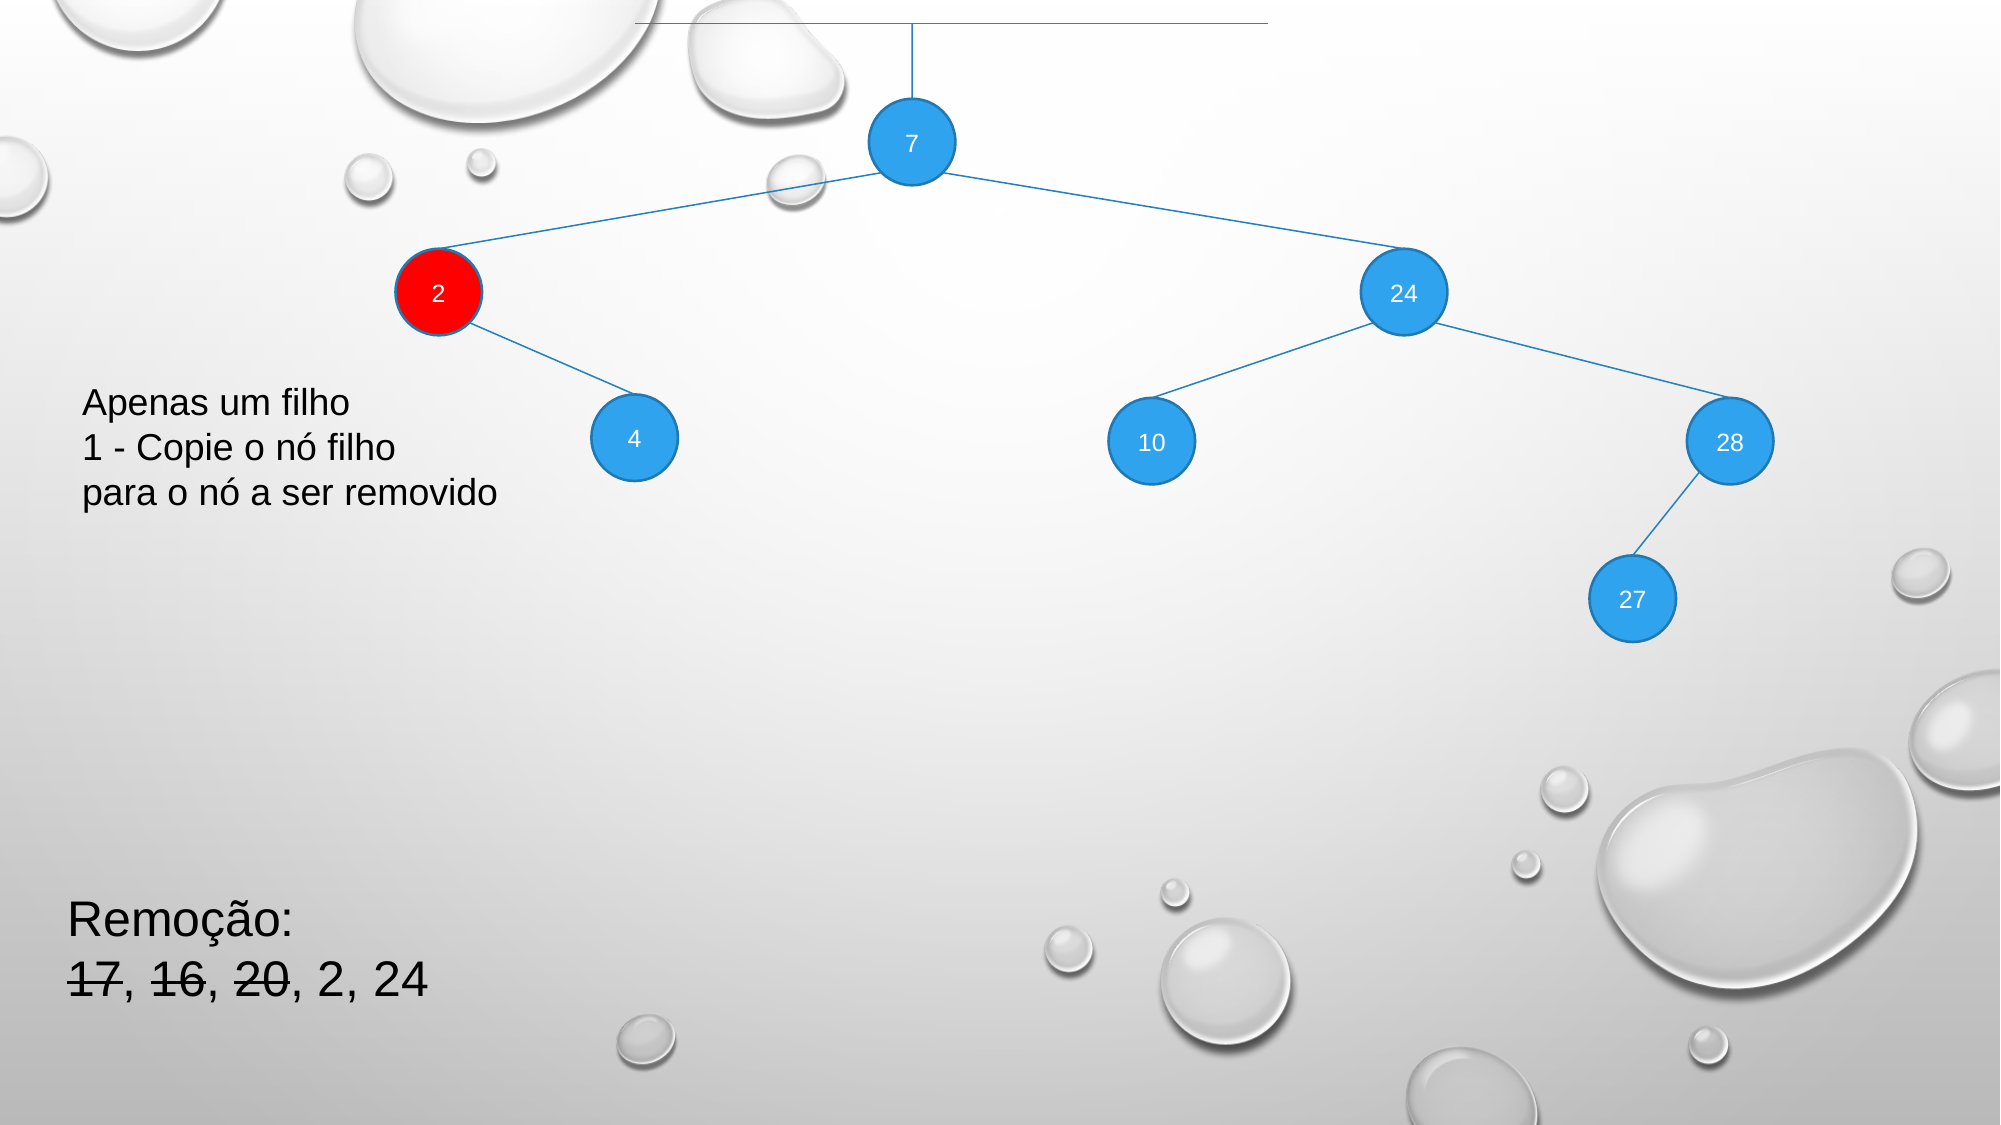

7
2
24
Apenas um filho
1 - Copie o nó filho
para o nó a ser removido
4
10
28
27
Remoção:
17, 16, 20, 2, 24